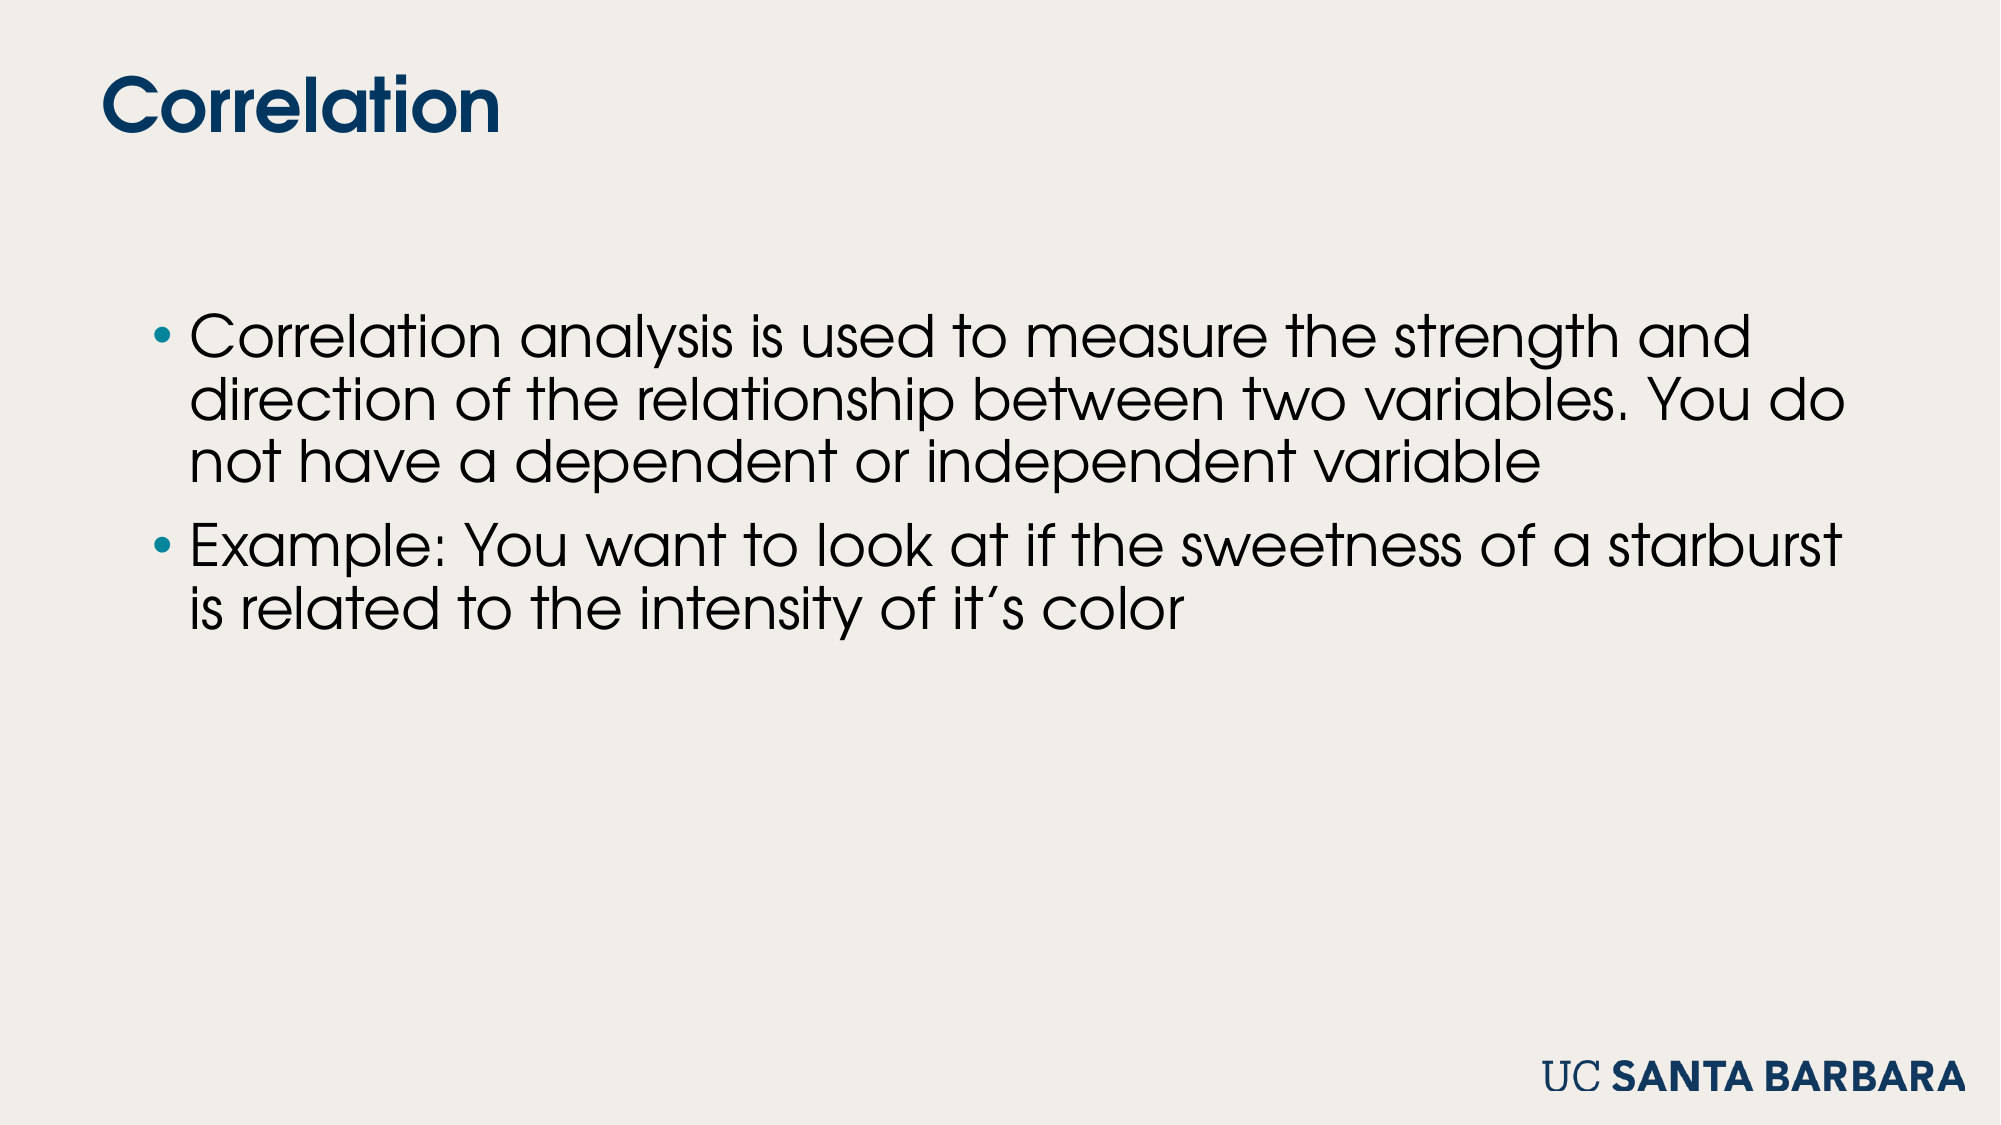

# Correlation
Correlation analysis is used to measure the strength and direction of the relationship between two variables. You do not have a dependent or independent variable
Example: You want to look at if the sweetness of a starburst is related to the intensity of it’s color